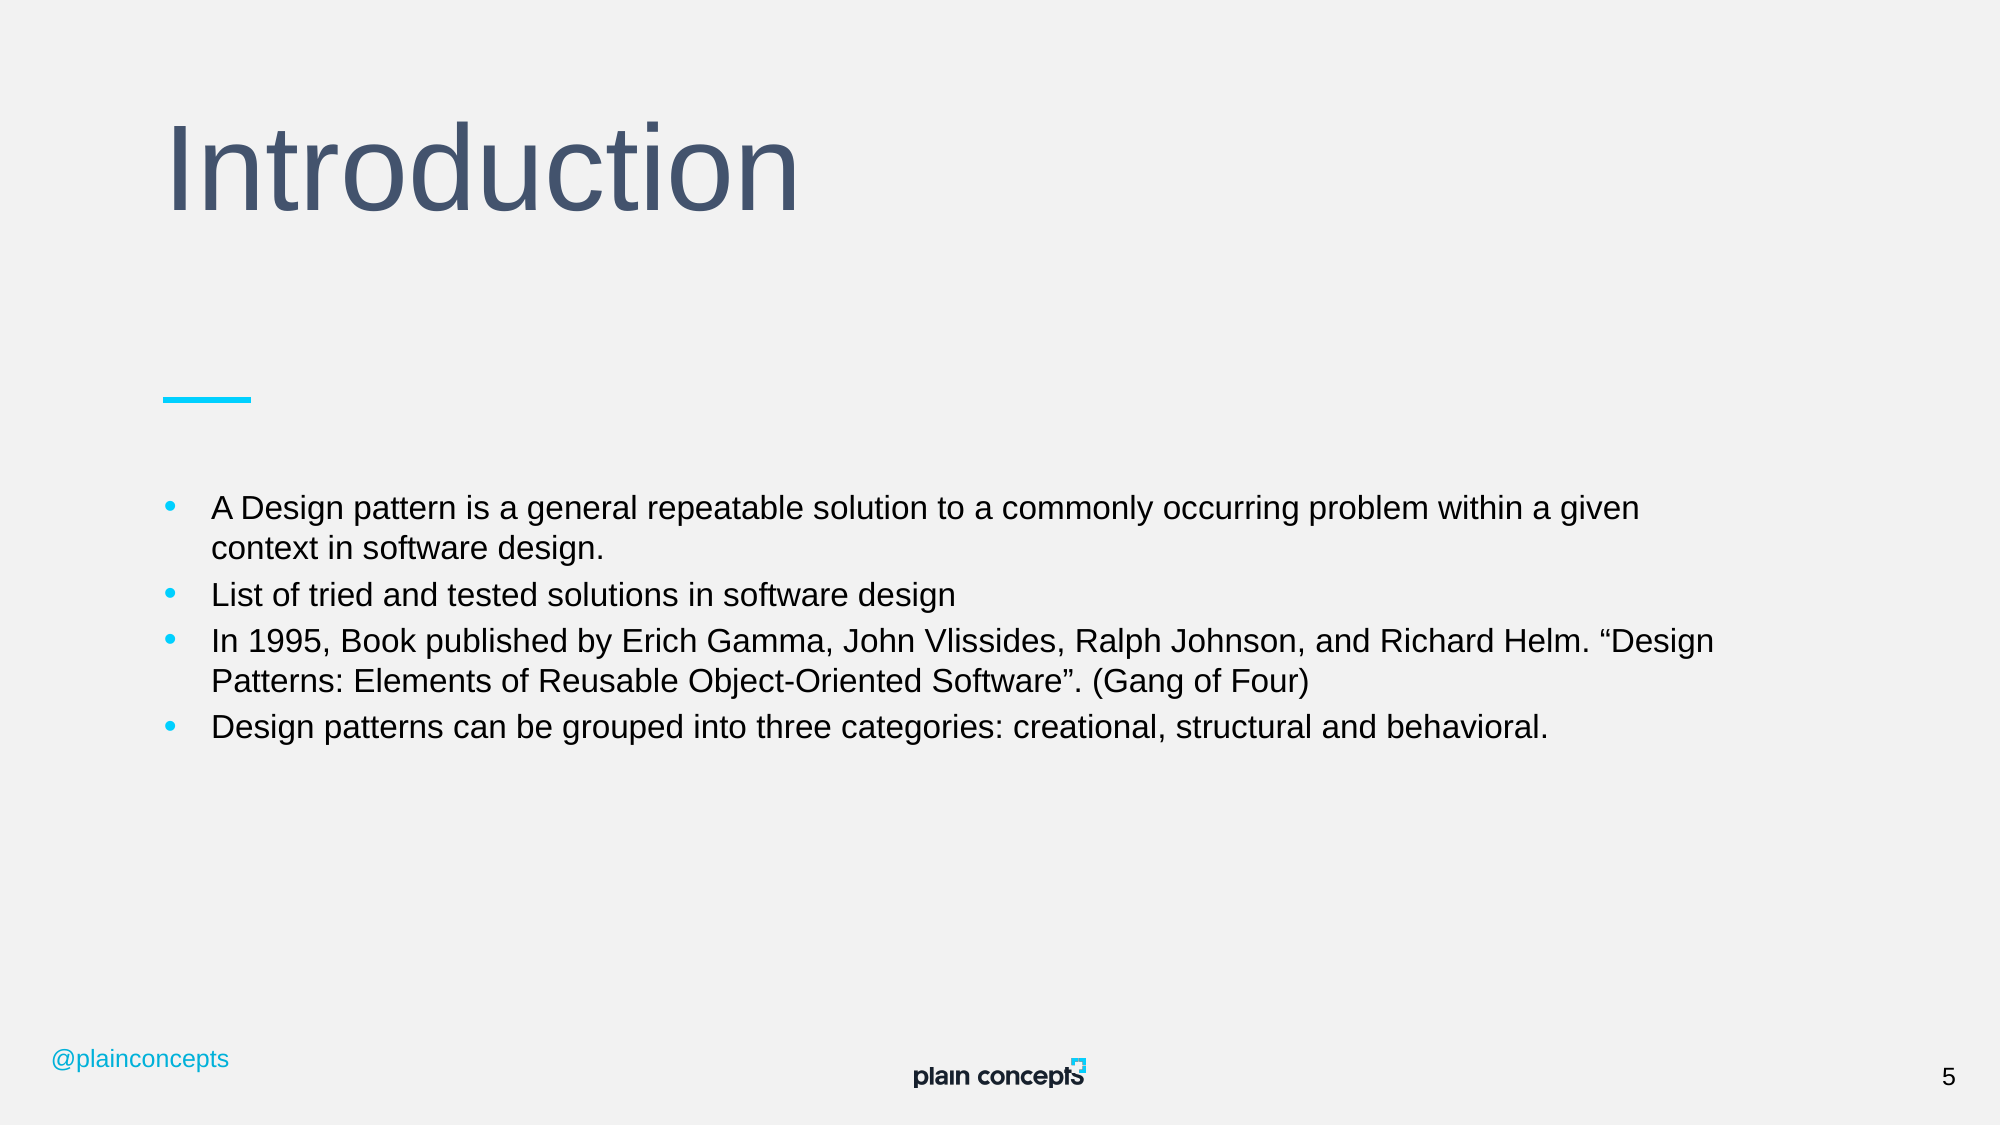

# Introduction
A Design pattern is a general repeatable solution to a commonly occurring problem within a given context in software design.
List of tried and tested solutions in software design
In 1995, Book published by Erich Gamma, John Vlissides, Ralph Johnson, and Richard Helm. “Design Patterns: Elements of Reusable Object-Oriented Software”. (Gang of Four)
Design patterns can be grouped into three categories: creational, structural and behavioral.

@plainconcepts

5